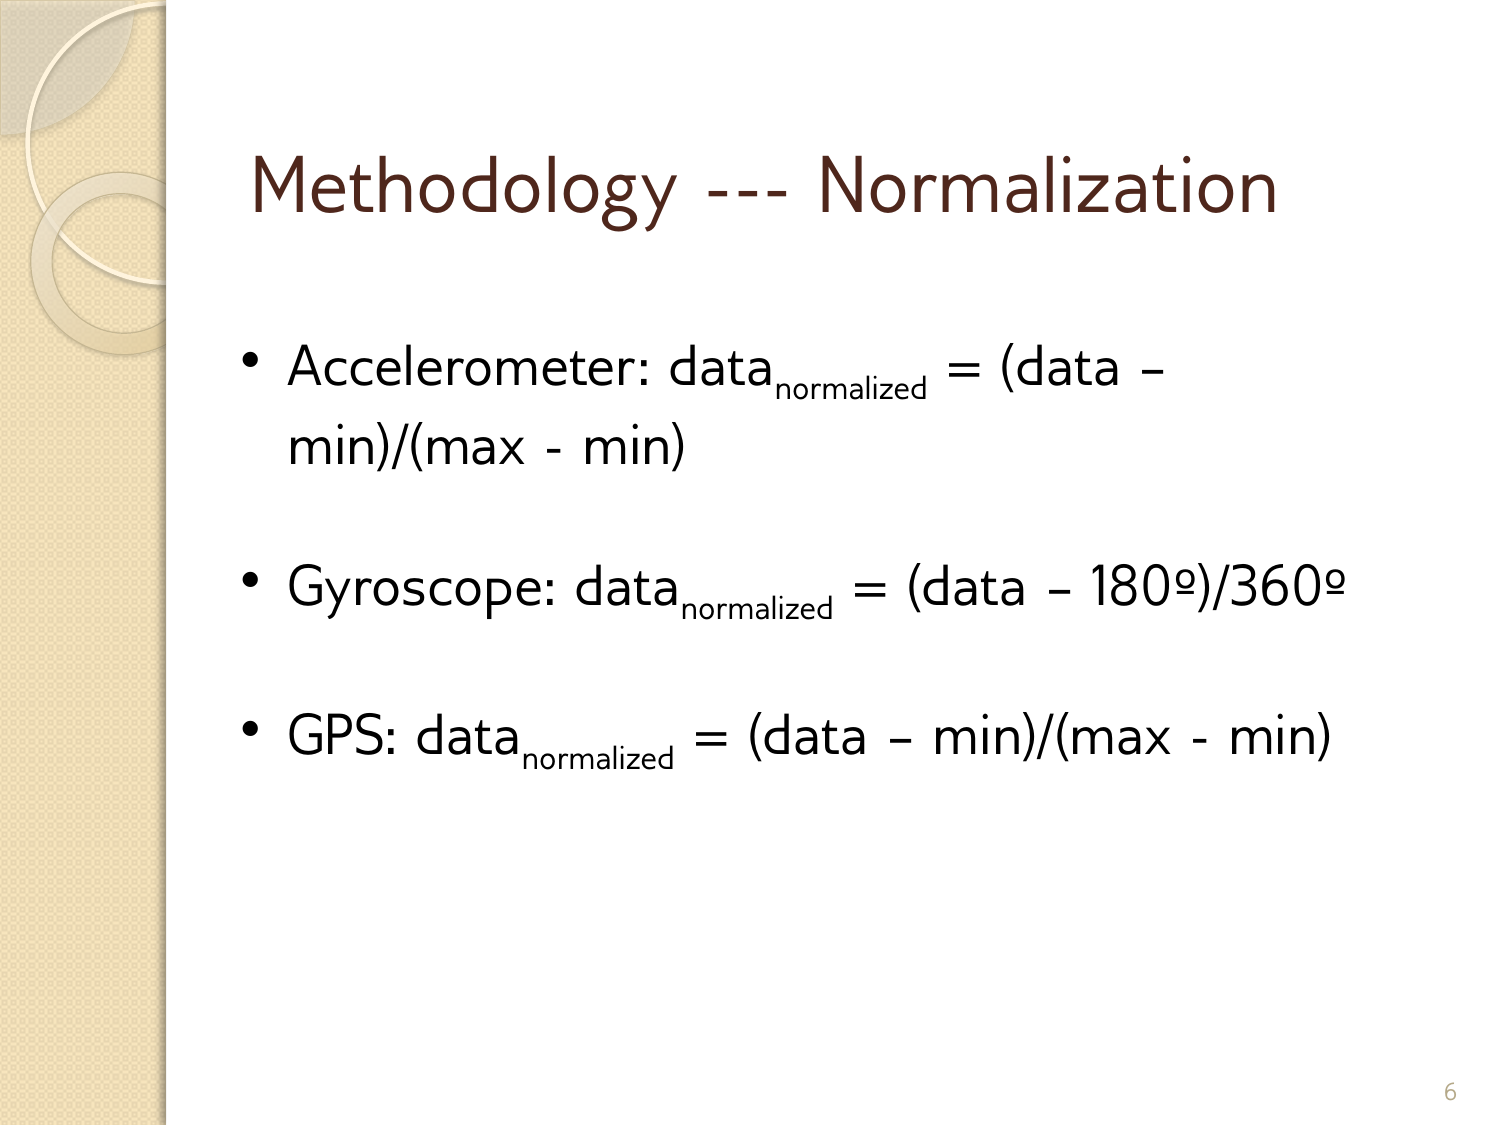

# Methodology --- Normalization
Accelerometer: datanormalized = (data – min)/(max - min)

Gyroscope: datanormalized = (data – 180º)/360º

GPS: datanormalized = (data – min)/(max - min)

6